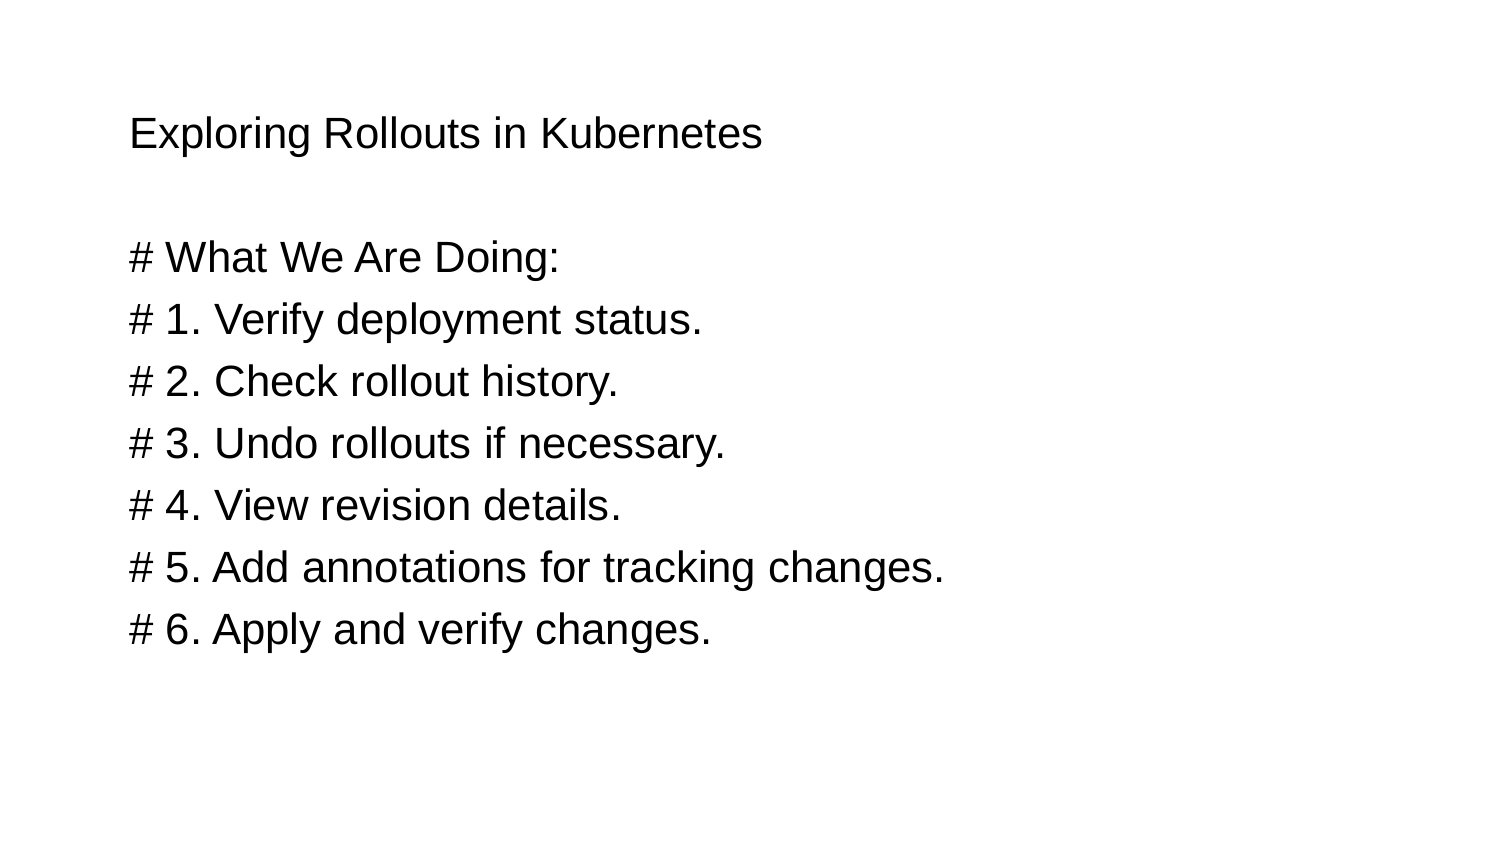

Exploring Rollouts in Kubernetes

# What We Are Doing:
# 1. Verify deployment status.
# 2. Check rollout history.
# 3. Undo rollouts if necessary.
# 4. View revision details.
# 5. Add annotations for tracking changes.
# 6. Apply and verify changes.